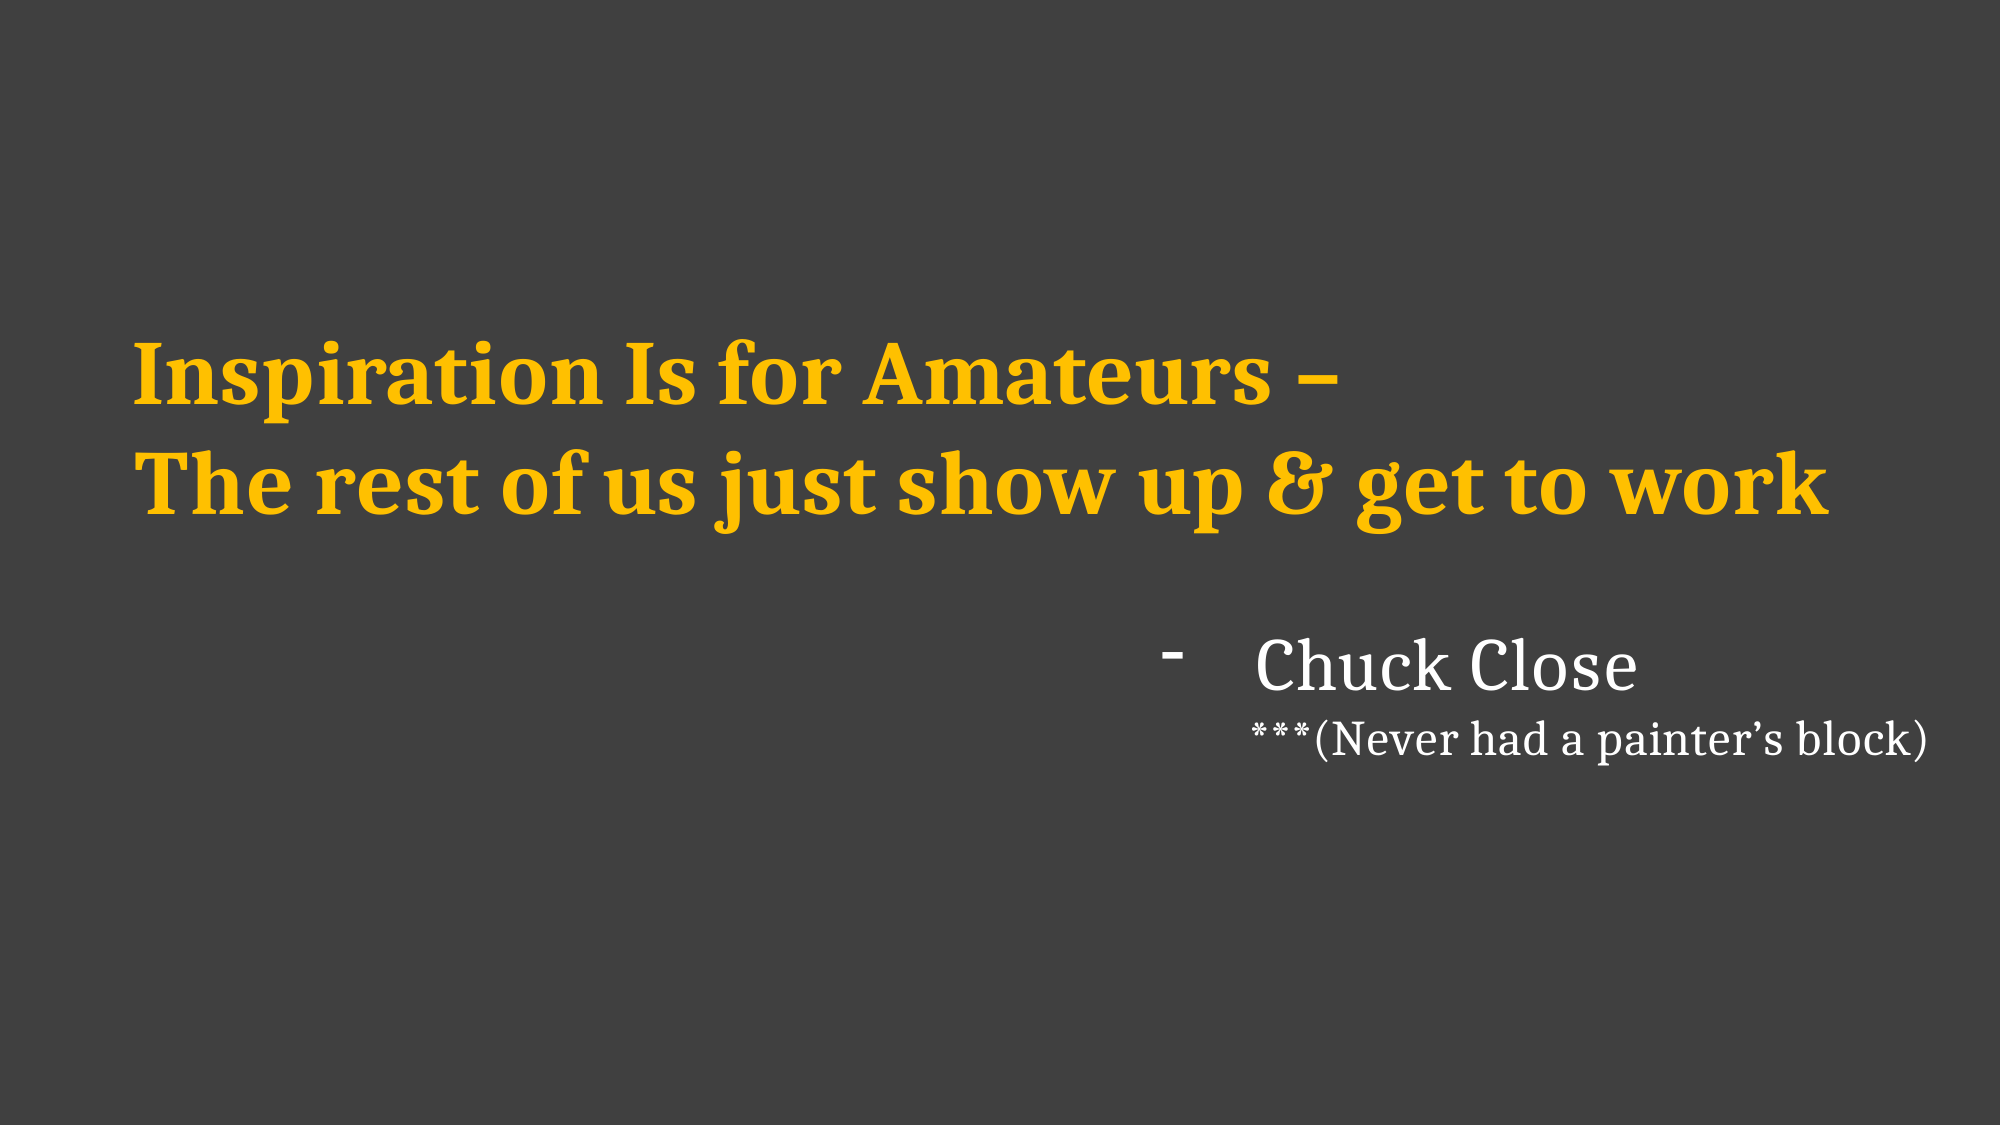

Inspiration Is for Amateurs –
The rest of us just show up & get to work
Chuck Close
        ***(Never had a painter’s block)